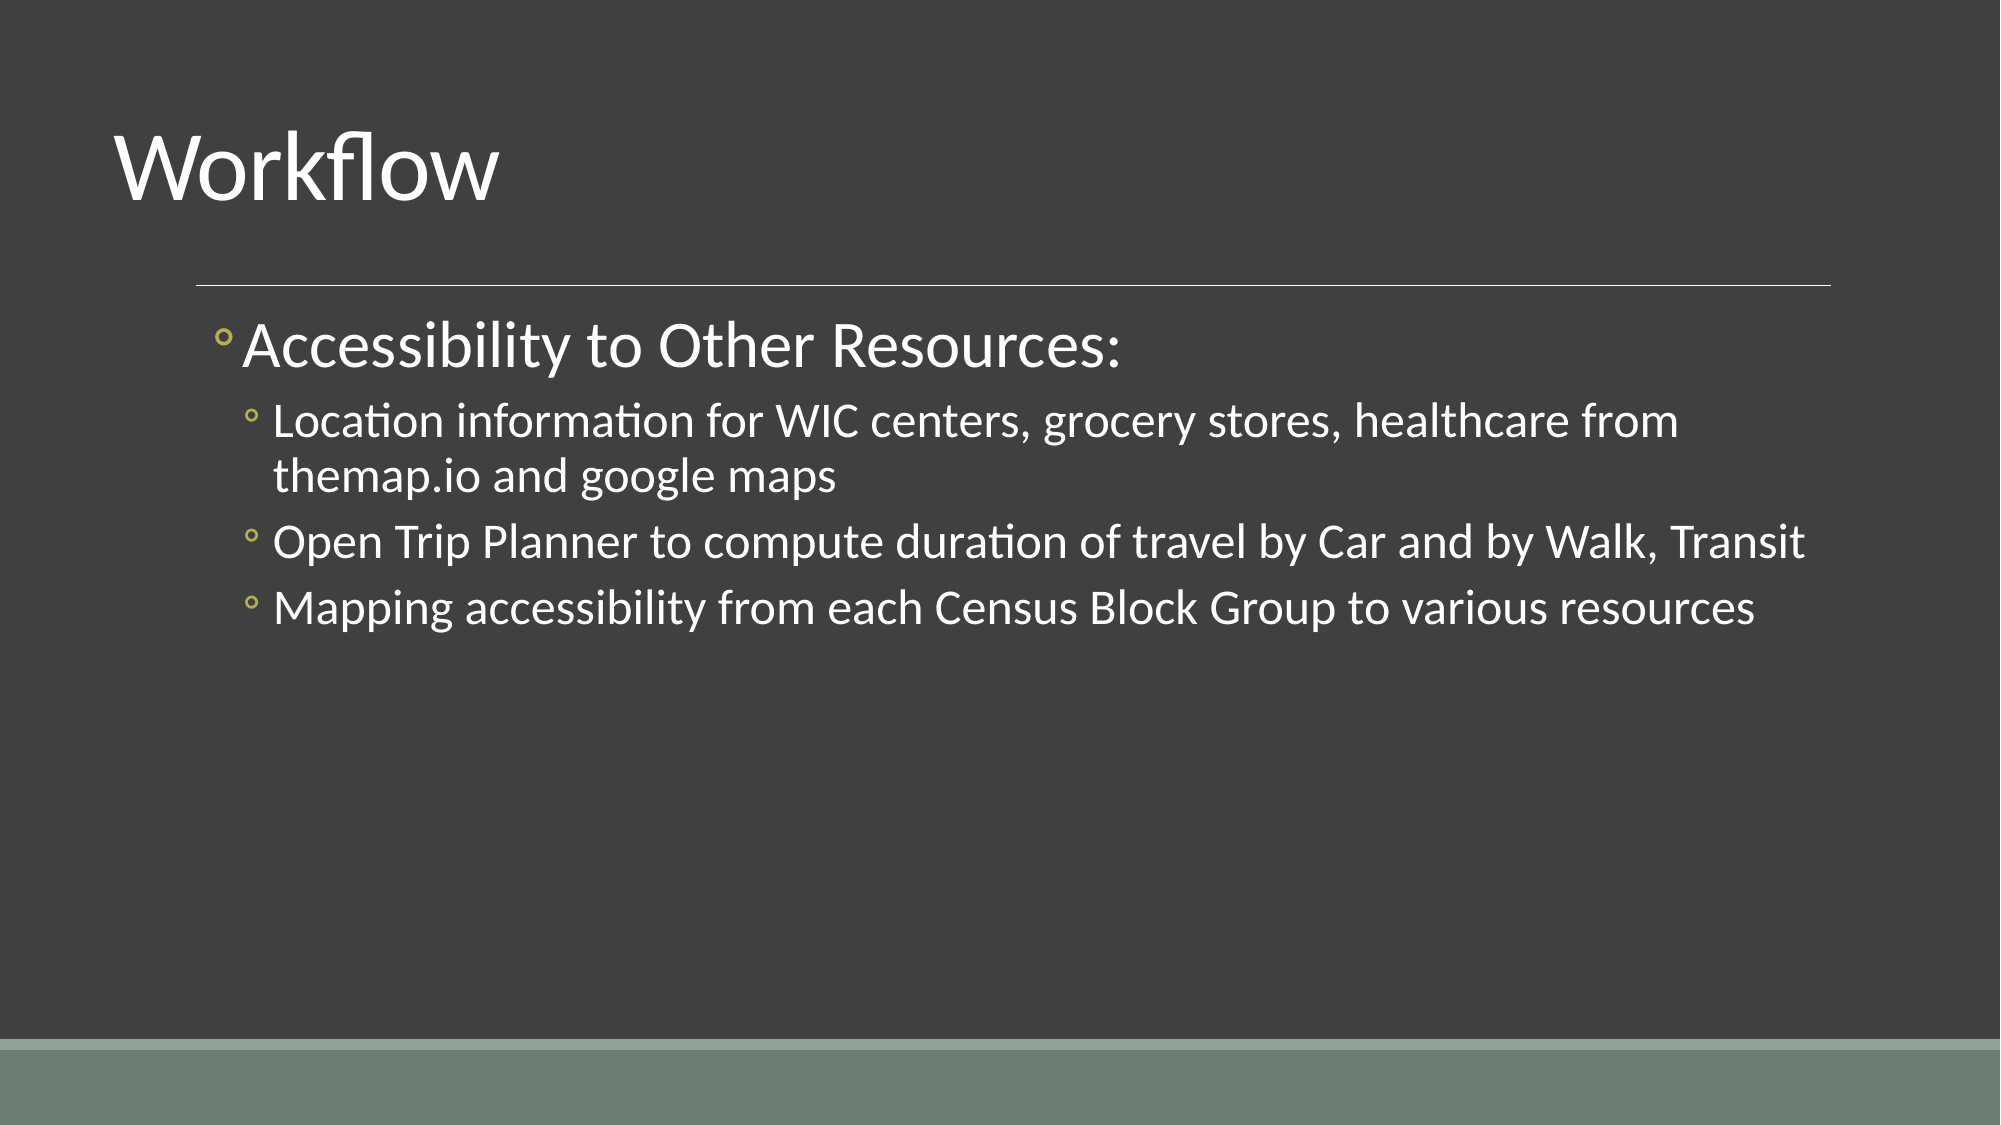

# Workflow
Accessibility to Other Resources:
Location information for WIC centers, grocery stores, healthcare from themap.io and google maps
Open Trip Planner to compute duration of travel by Car and by Walk, Transit
Mapping accessibility from each Census Block Group to various resources